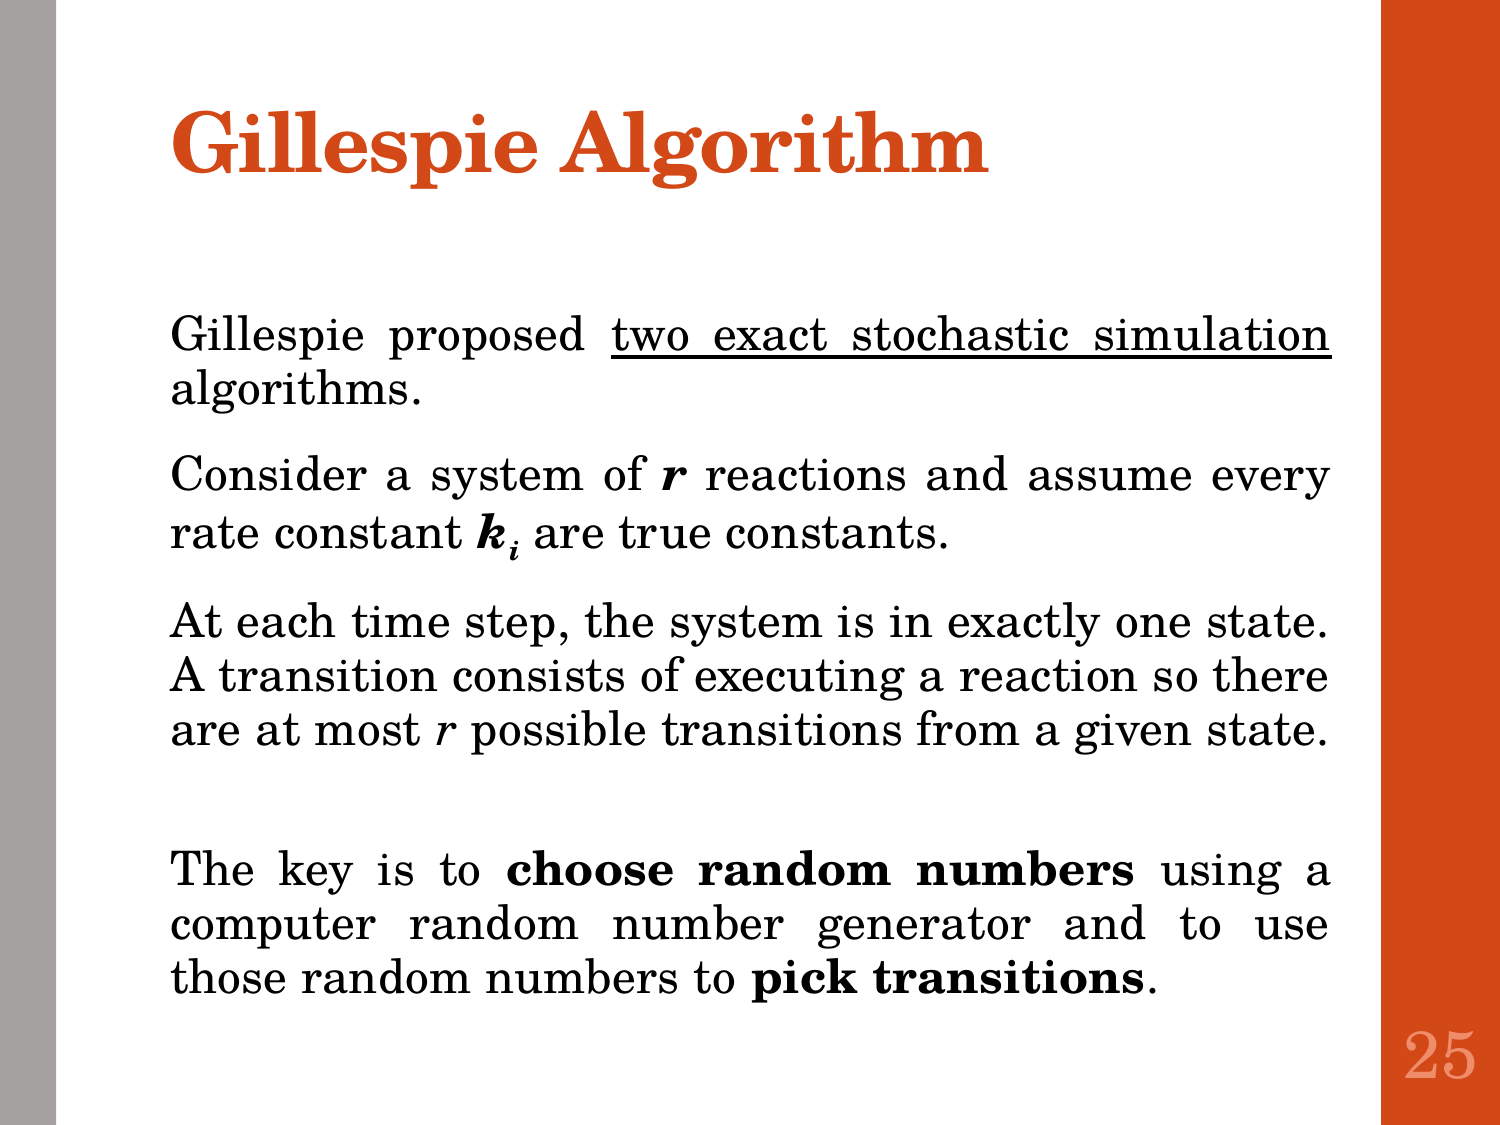

# Gillespie Algorithm
Gillespie proposed two exact stochastic simulation algorithms.
Consider a system of r reactions and assume every rate constant ki are true constants.
At each time step, the system is in exactly one state. A transition consists of executing a reaction so there are at most r possible transitions from a given state.
The key is to choose random numbers using a computer random number generator and to use those random numbers to pick transitions.

25